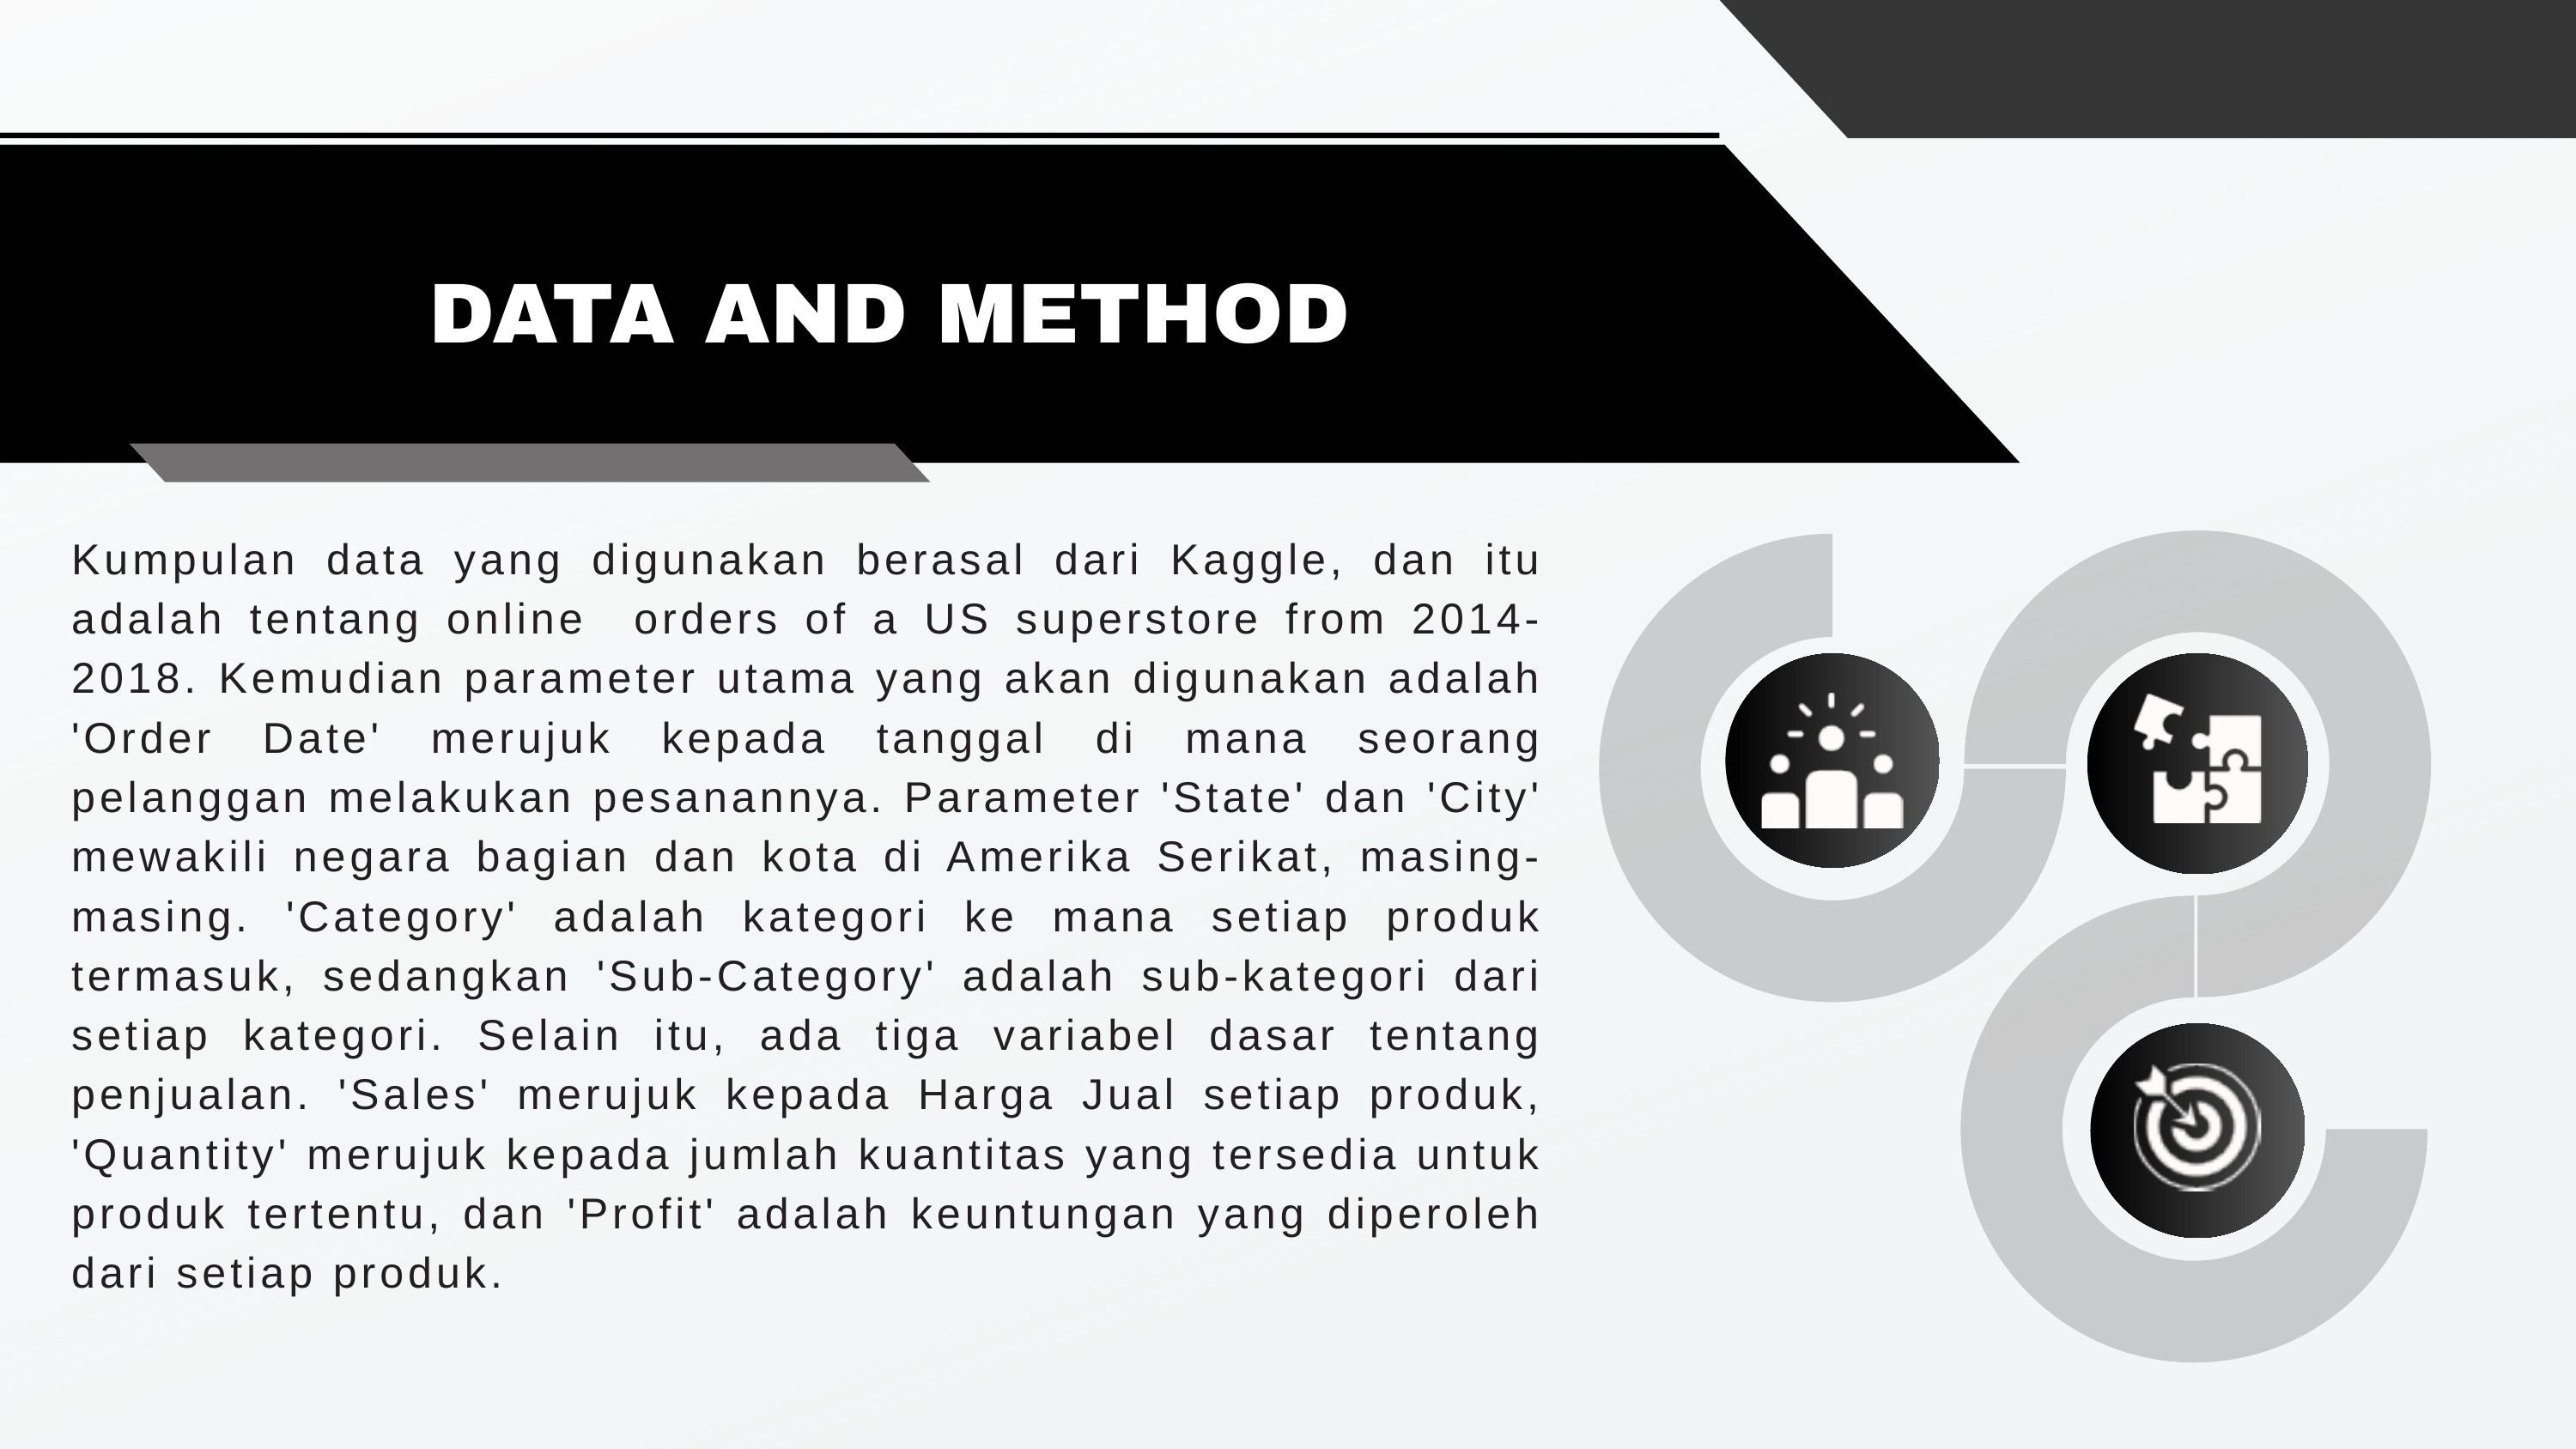

DATA AND METHOD

Kumpulan data yang digunakan berasal dari Kaggle, dan itu adalah tentang online  orders of a US superstore from 2014-2018. Kemudian parameter utama yang akan digunakan adalah 'Order Date' merujuk kepada tanggal di mana seorang pelanggan melakukan pesanannya. Parameter 'State' dan 'City' mewakili negara bagian dan kota di Amerika Serikat, masing-masing. 'Category' adalah kategori ke mana setiap produk termasuk, sedangkan 'Sub-Category' adalah sub-kategori dari setiap kategori. Selain itu, ada tiga variabel dasar tentang penjualan. 'Sales' merujuk kepada Harga Jual setiap produk, 'Quantity' merujuk kepada jumlah kuantitas yang tersedia untuk produk tertentu, dan 'Profit' adalah keuntungan yang diperoleh dari setiap produk.